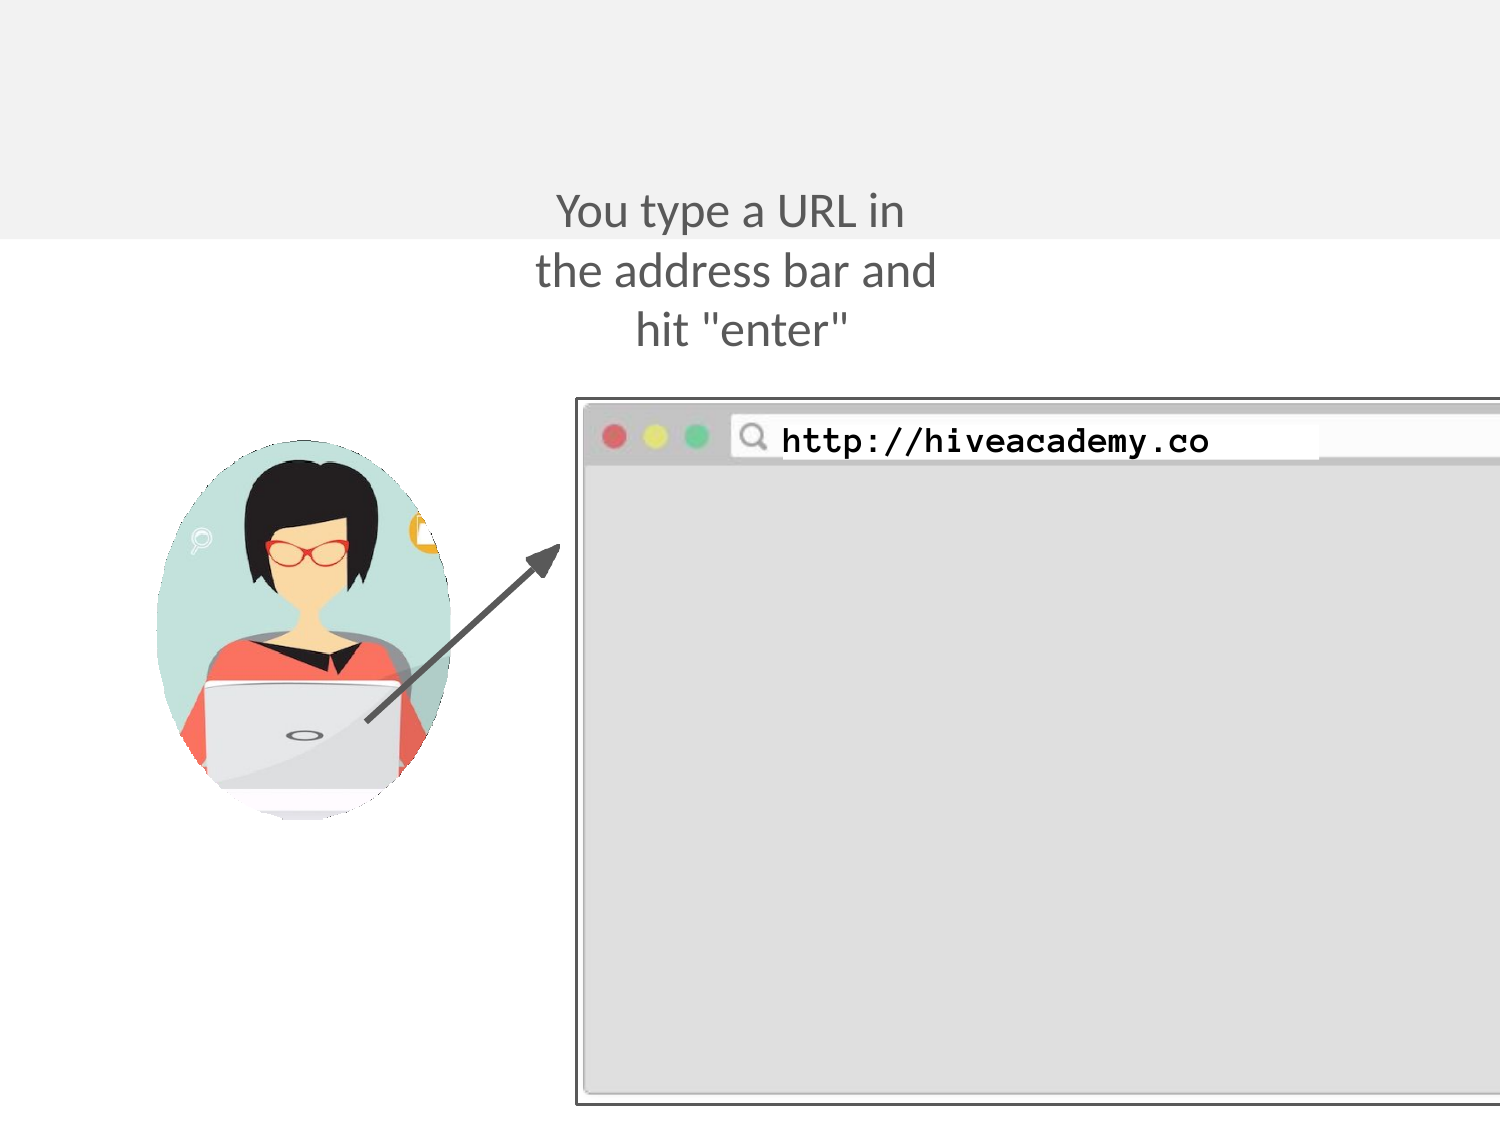

# You type a URL in  the address bar and  hit "enter"

http://hiveacademy.co